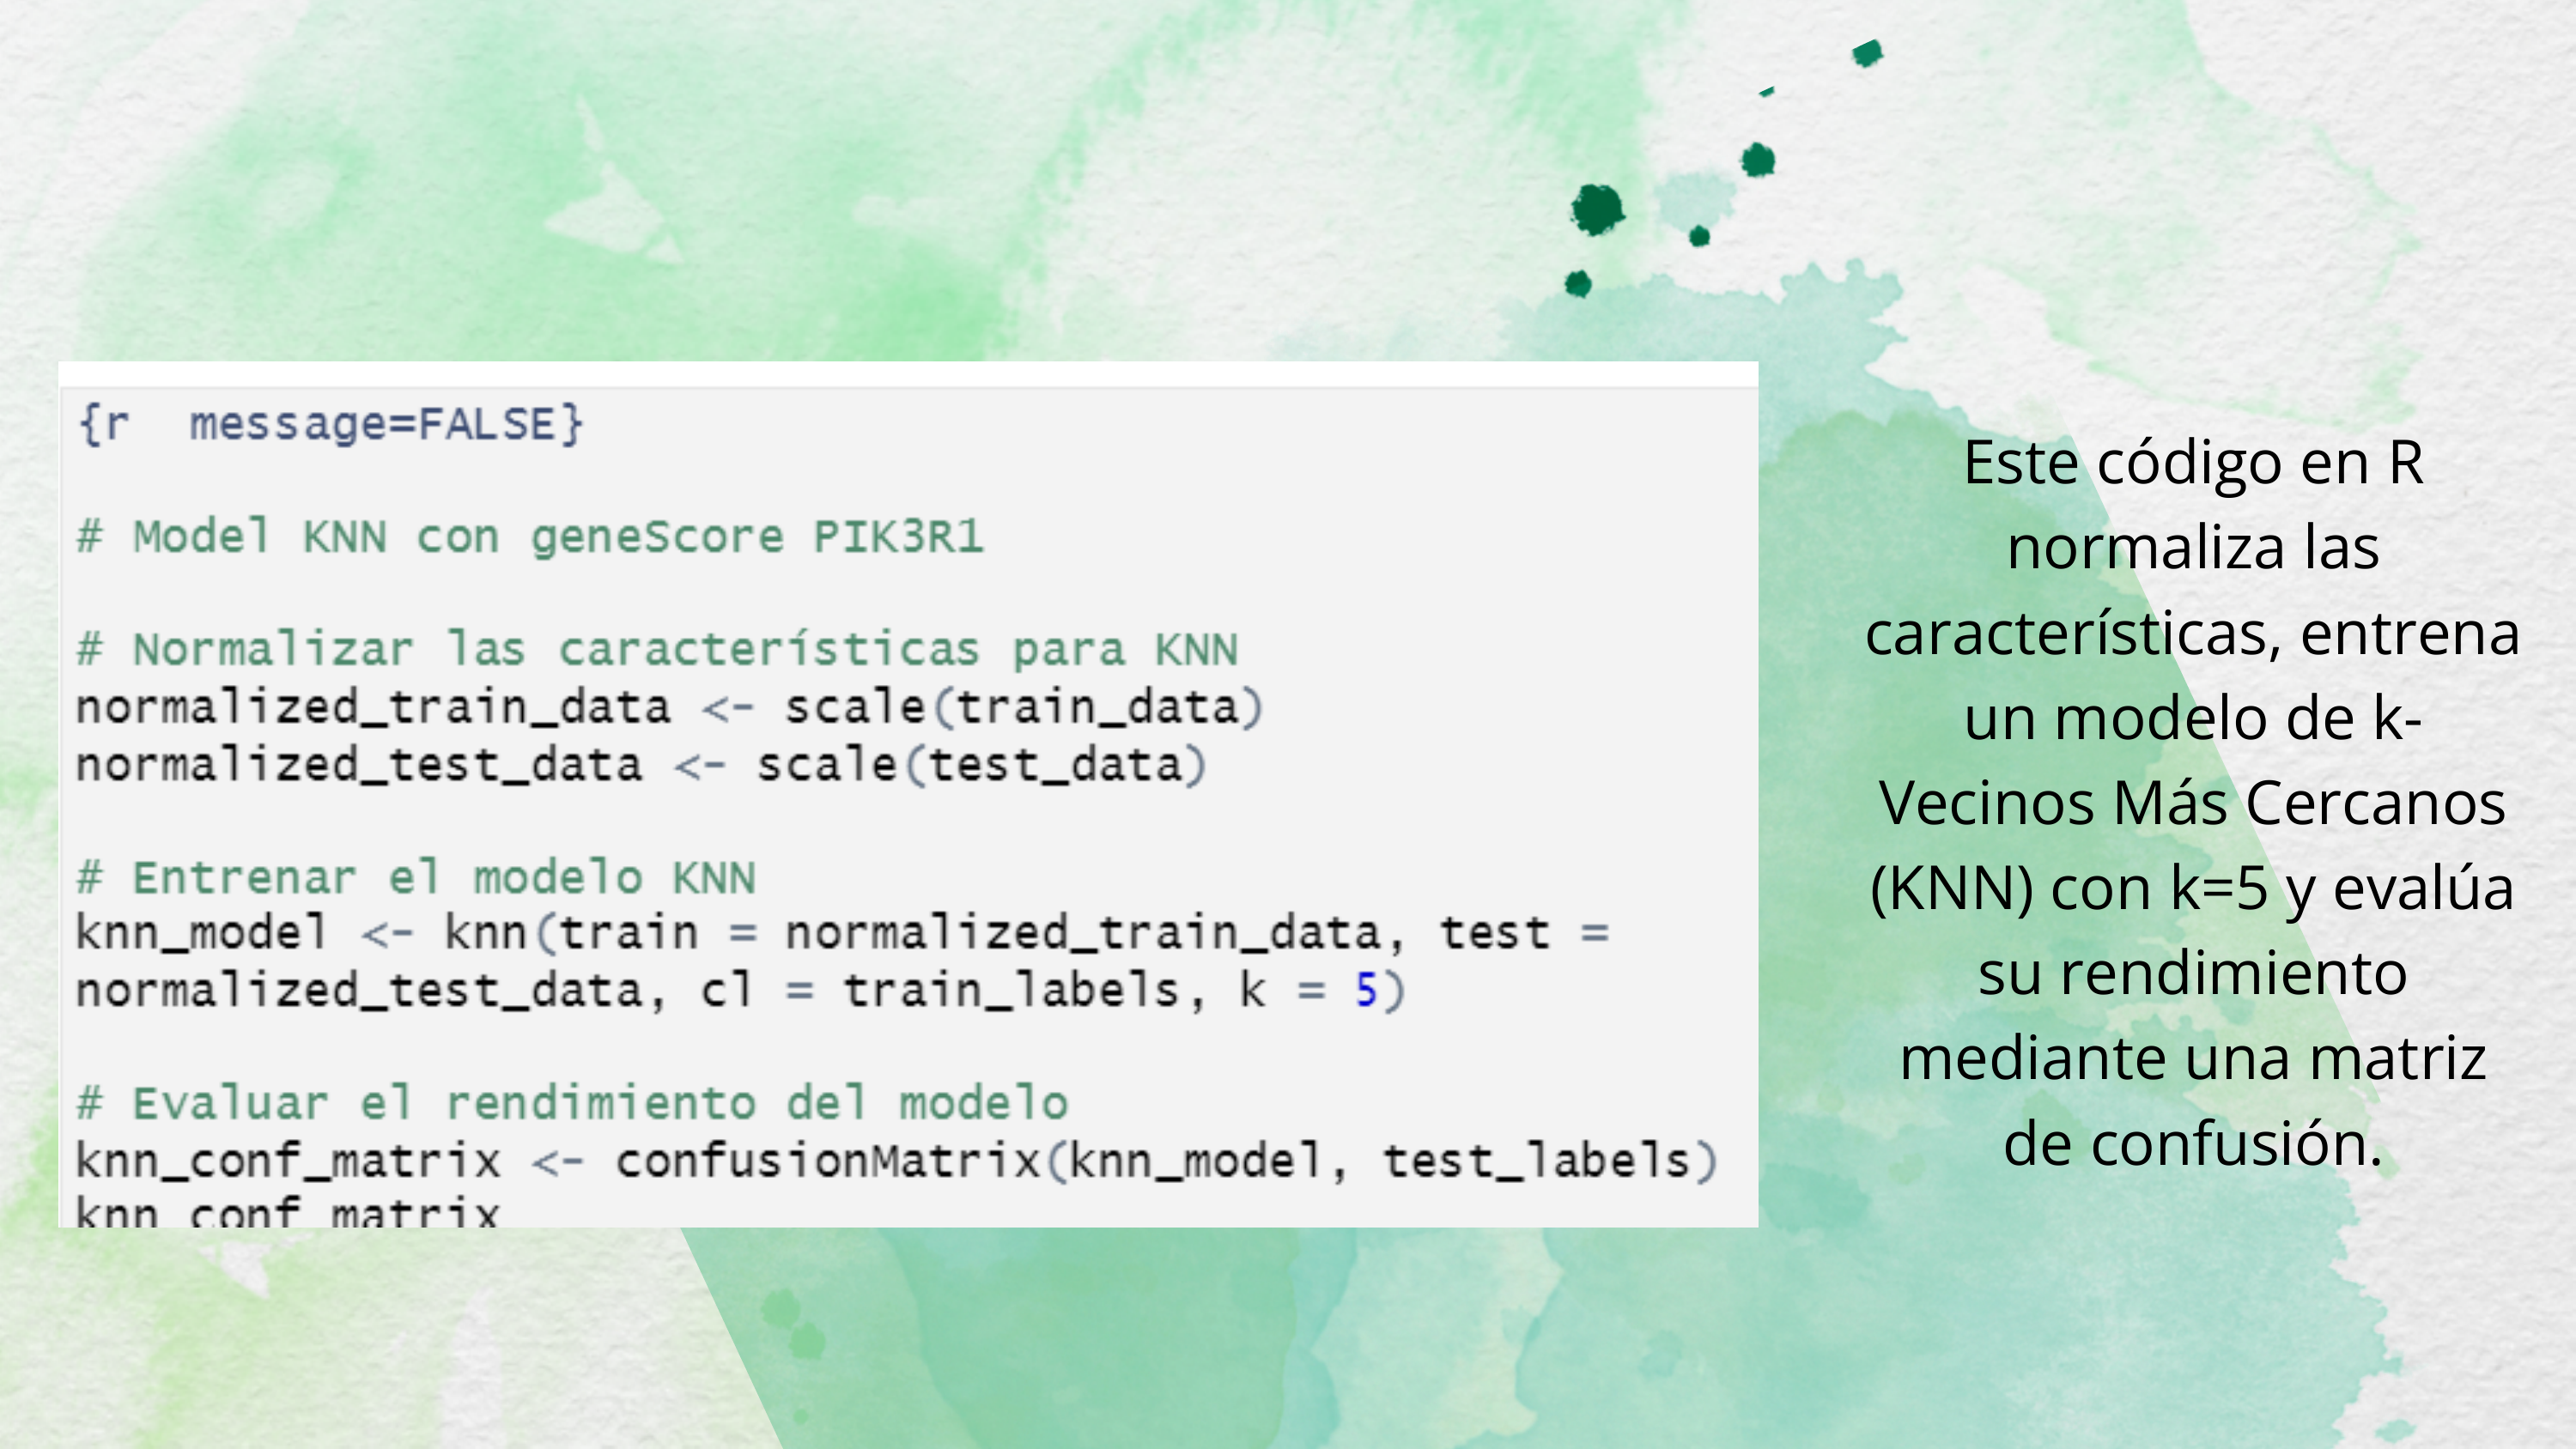

Este código en R normaliza las características, entrena un modelo de k-Vecinos Más Cercanos (KNN) con k=5 y evalúa su rendimiento mediante una matriz de confusión.